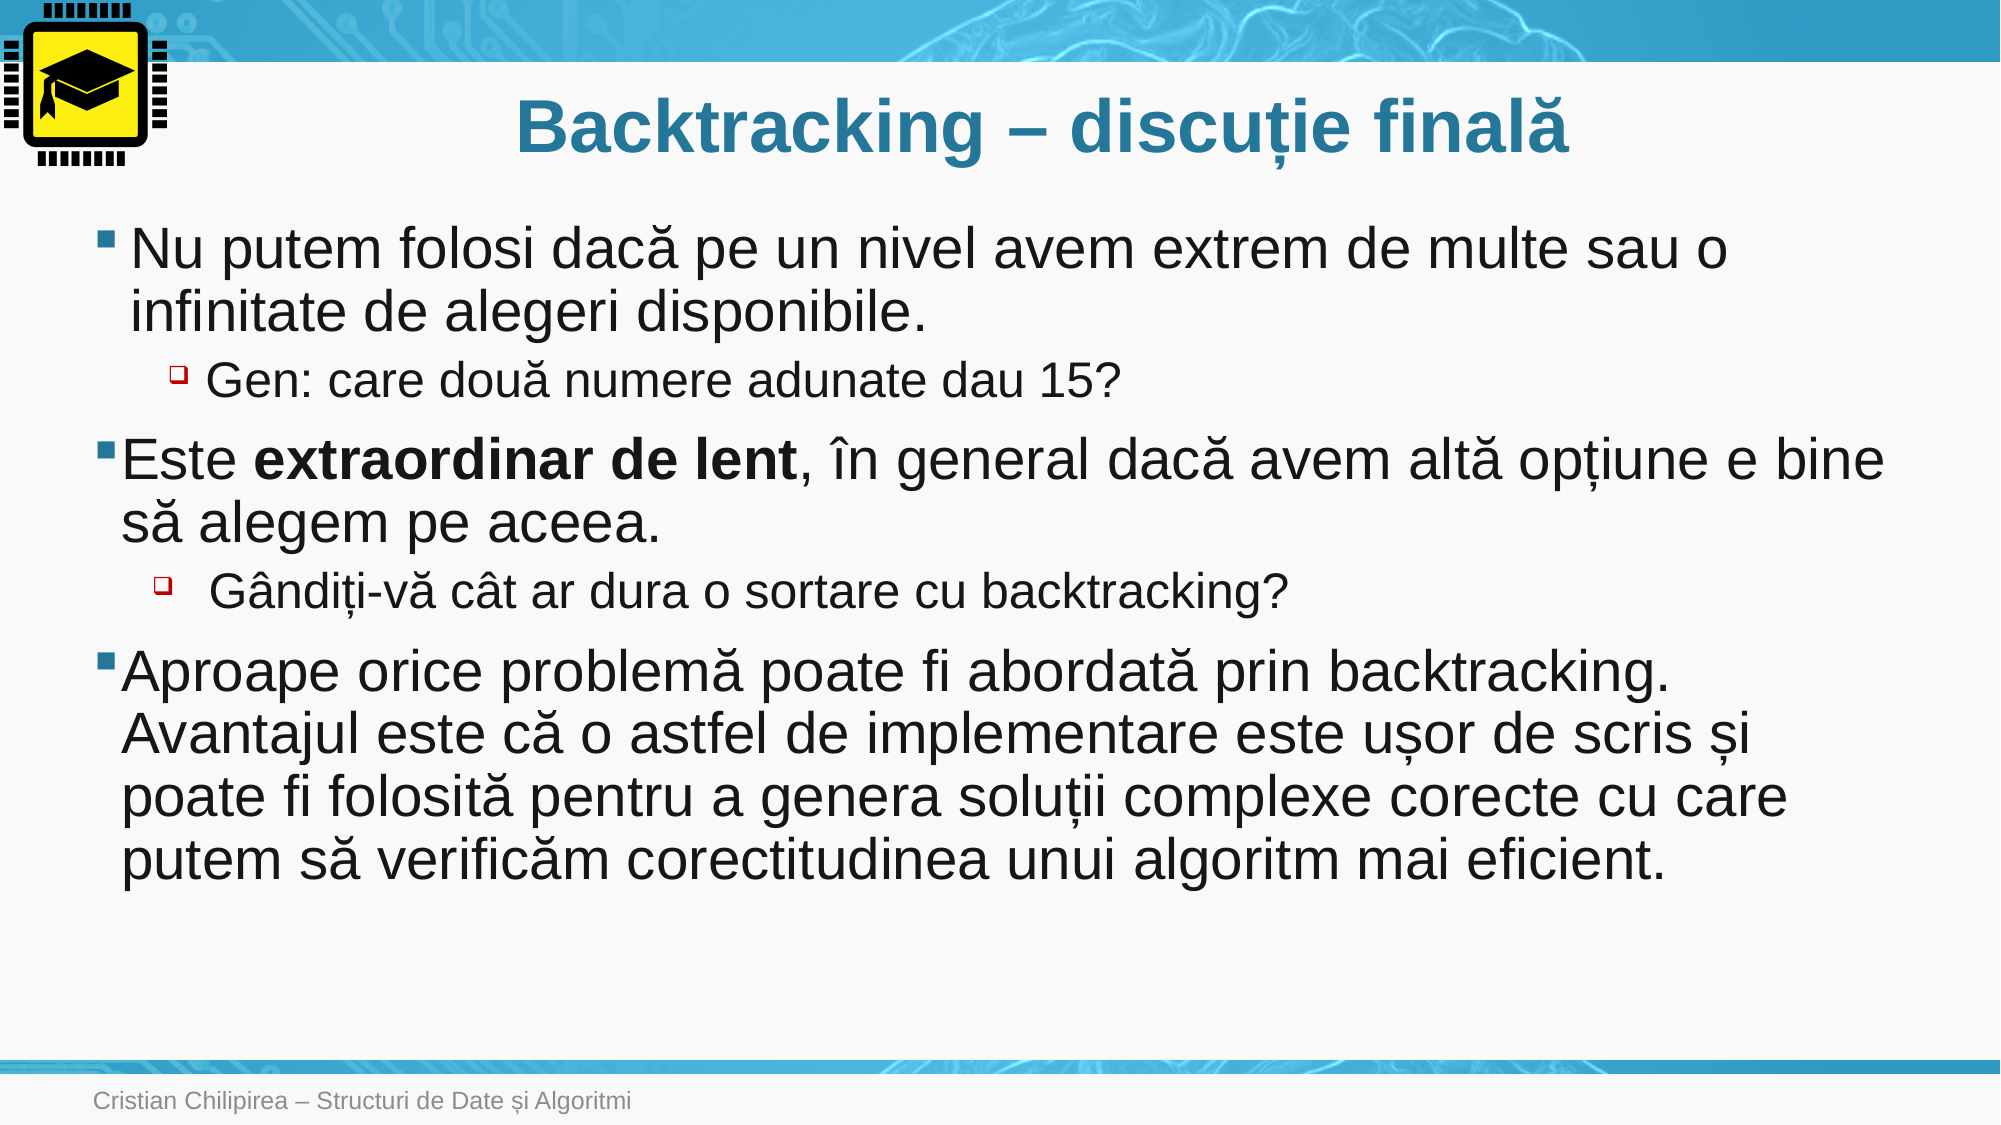

# Backtracking – discuție finală
Nu putem folosi dacă pe un nivel avem extrem de multe sau o infinitate de alegeri disponibile.
Gen: care două numere adunate dau 15?
Este extraordinar de lent, în general dacă avem altă opțiune e bine să alegem pe aceea.
Gândiți-vă cât ar dura o sortare cu backtracking?
Aproape orice problemă poate fi abordată prin backtracking. Avantajul este că o astfel de implementare este ușor de scris și poate fi folosită pentru a genera soluții complexe corecte cu care putem să verificăm corectitudinea unui algoritm mai eficient.
Cristian Chilipirea – Structuri de Date și Algoritmi